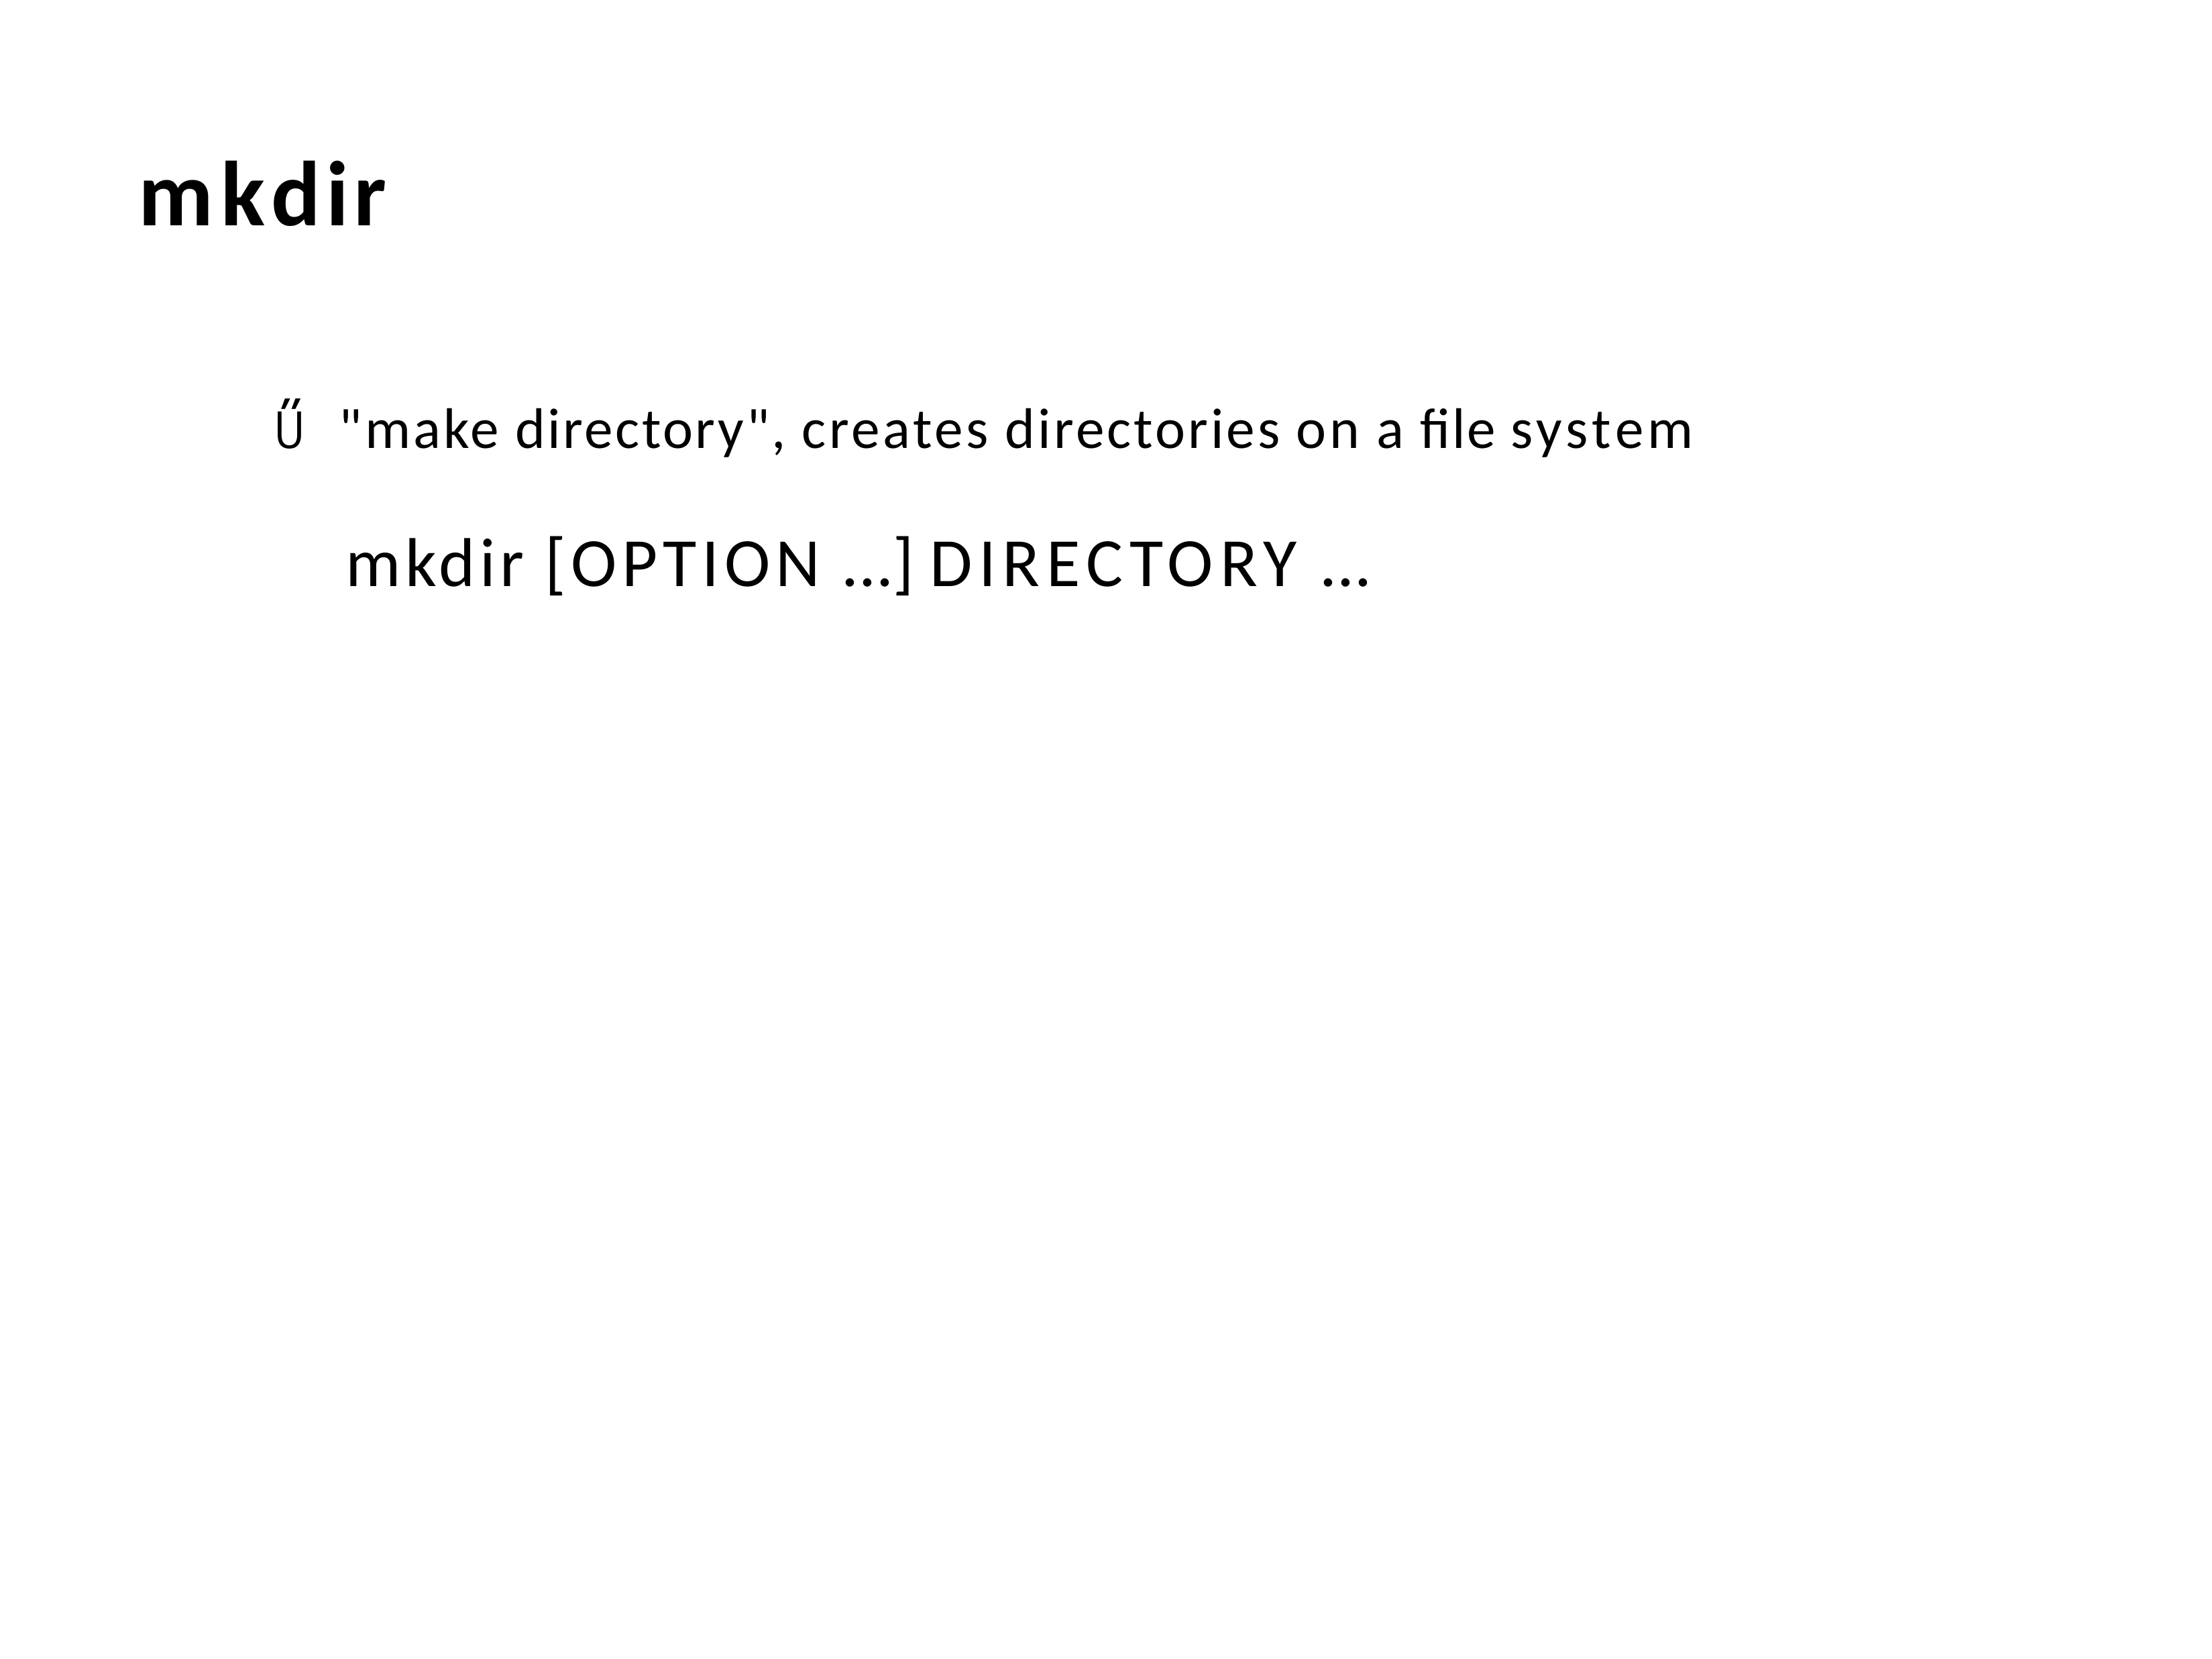

# mkdir
Ű "make directory", creates directories on a file system
mkdir [OPTION ...] DIRECTORY ...